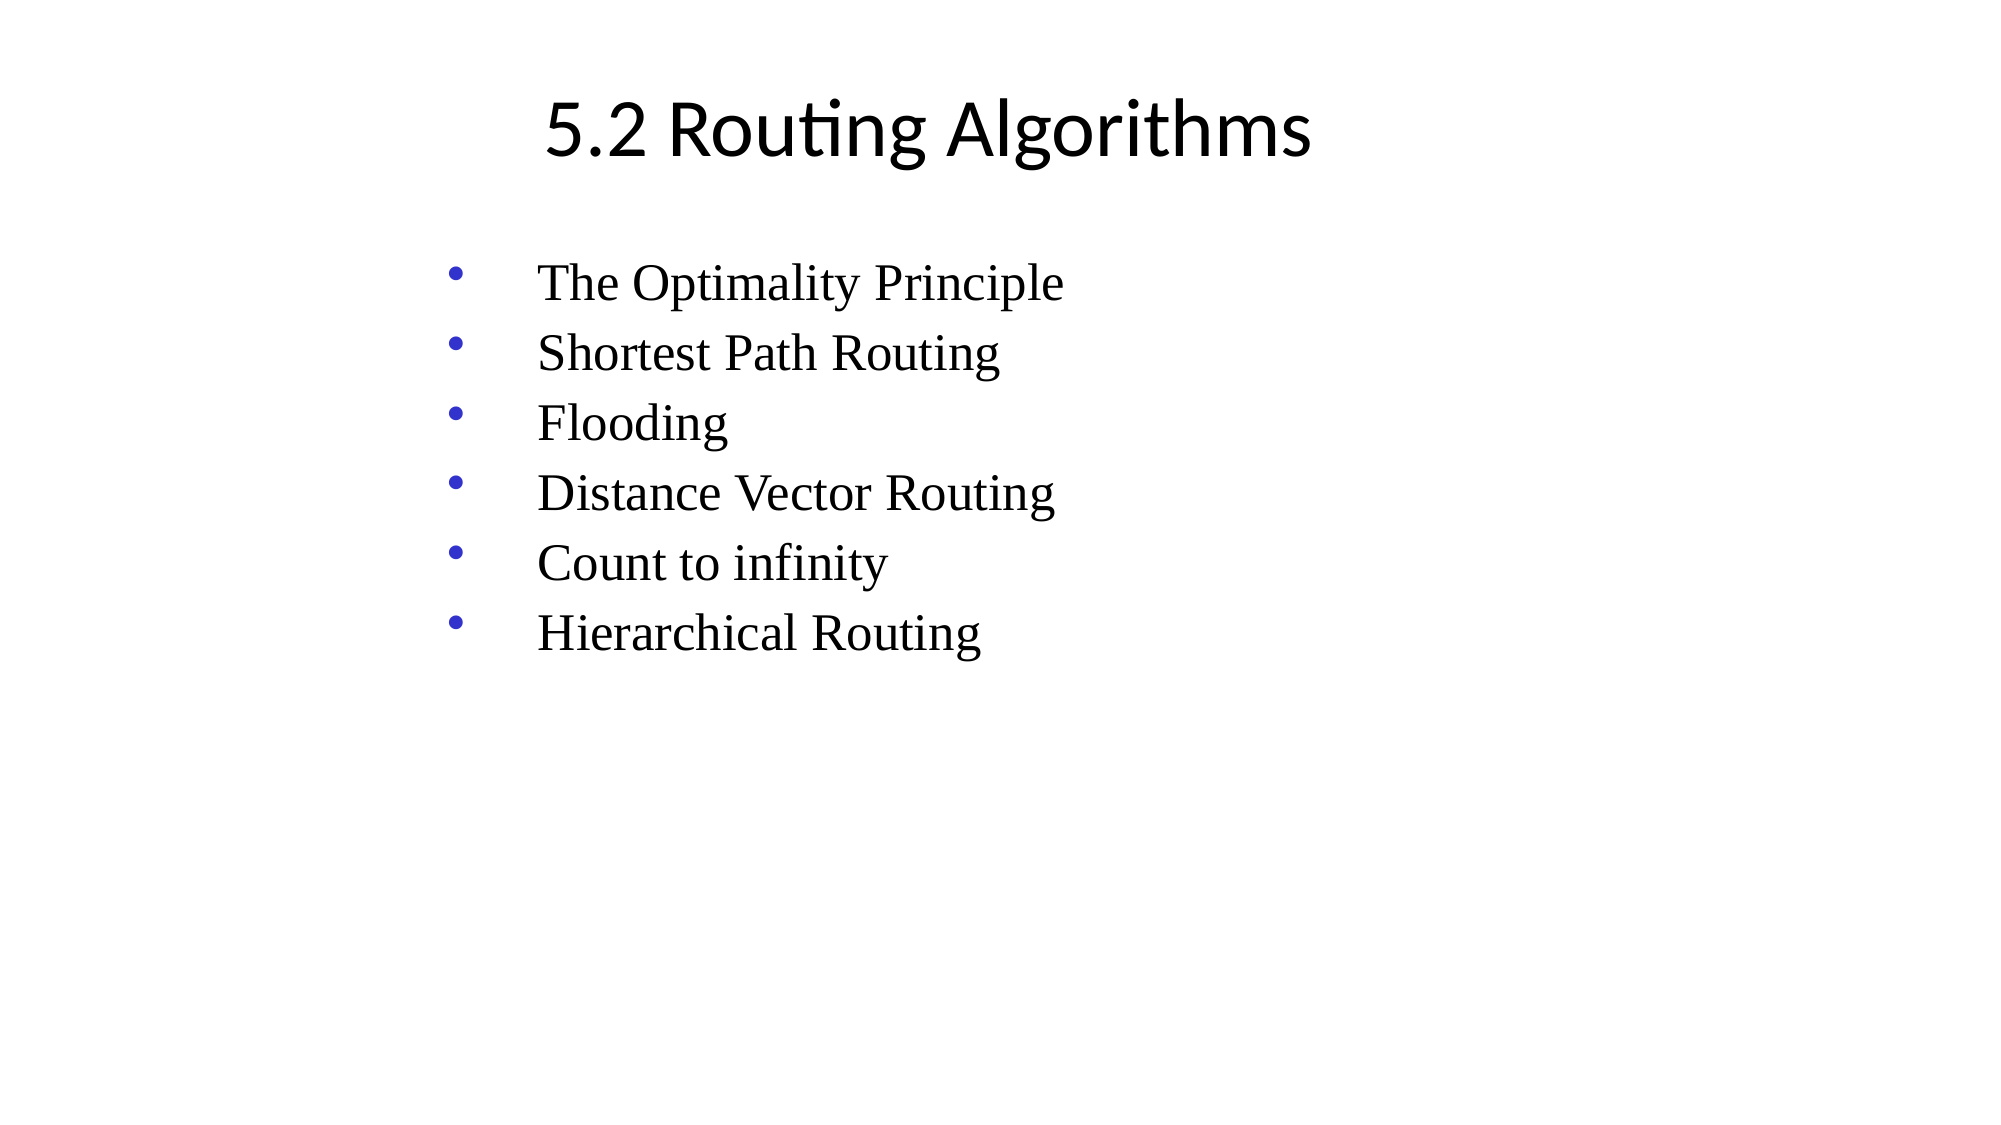

21
# 5.2 Routing Algorithms
The Optimality Principle
Shortest Path Routing
Flooding
Distance Vector Routing
Count to infinity
Hierarchical Routing